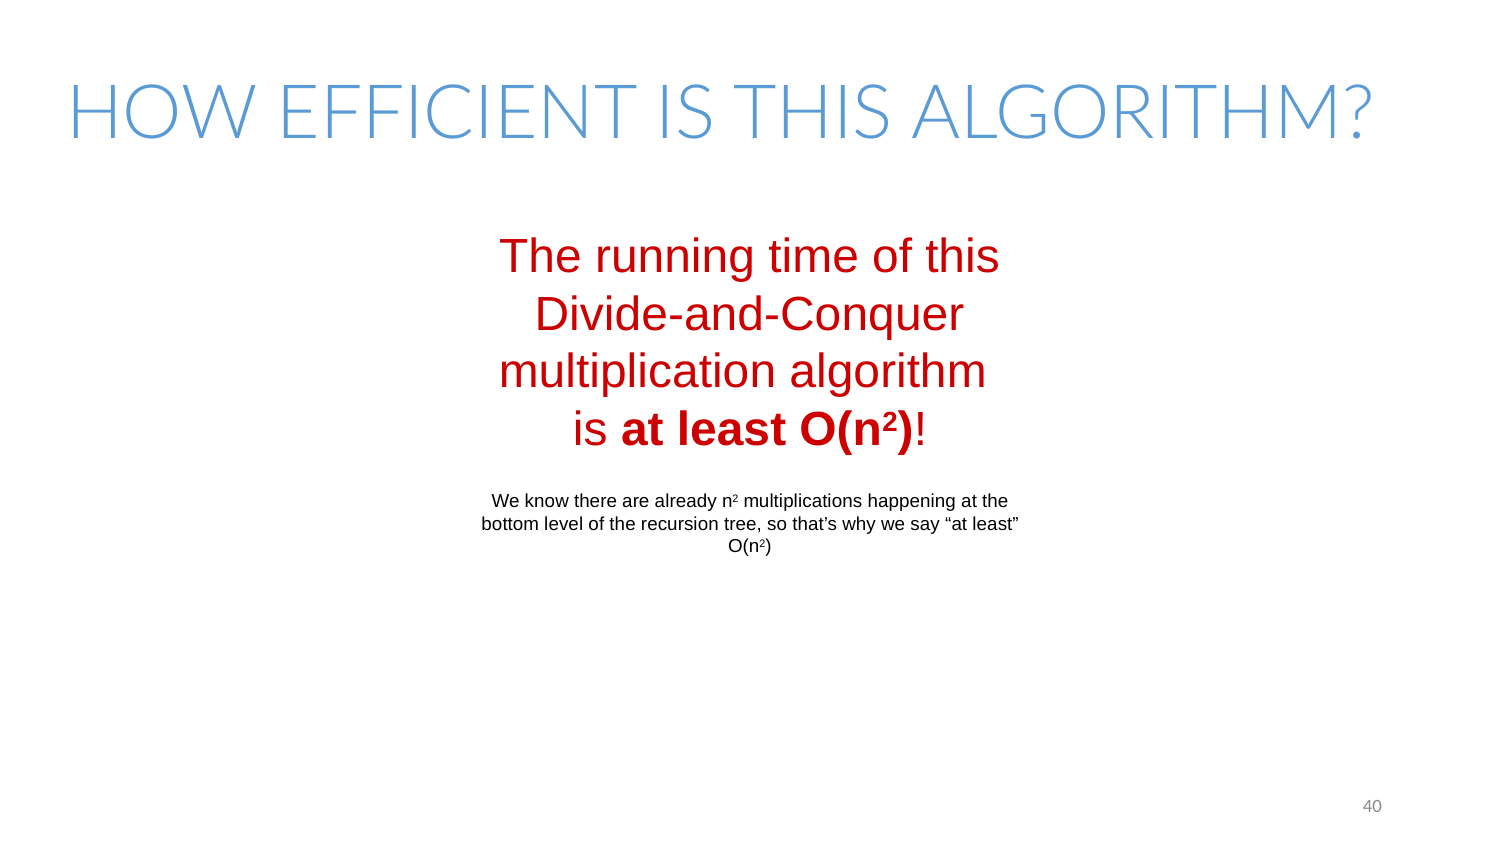

# HOW EFFICIENT IS THIS ALGORITHM?
The running time of this Divide-and-Conquer multiplication algorithm
is at least O(n2)!
We know there are already n2 multiplications happening at the bottom level of the recursion tree, so that’s why we say “at least” O(n2)
40